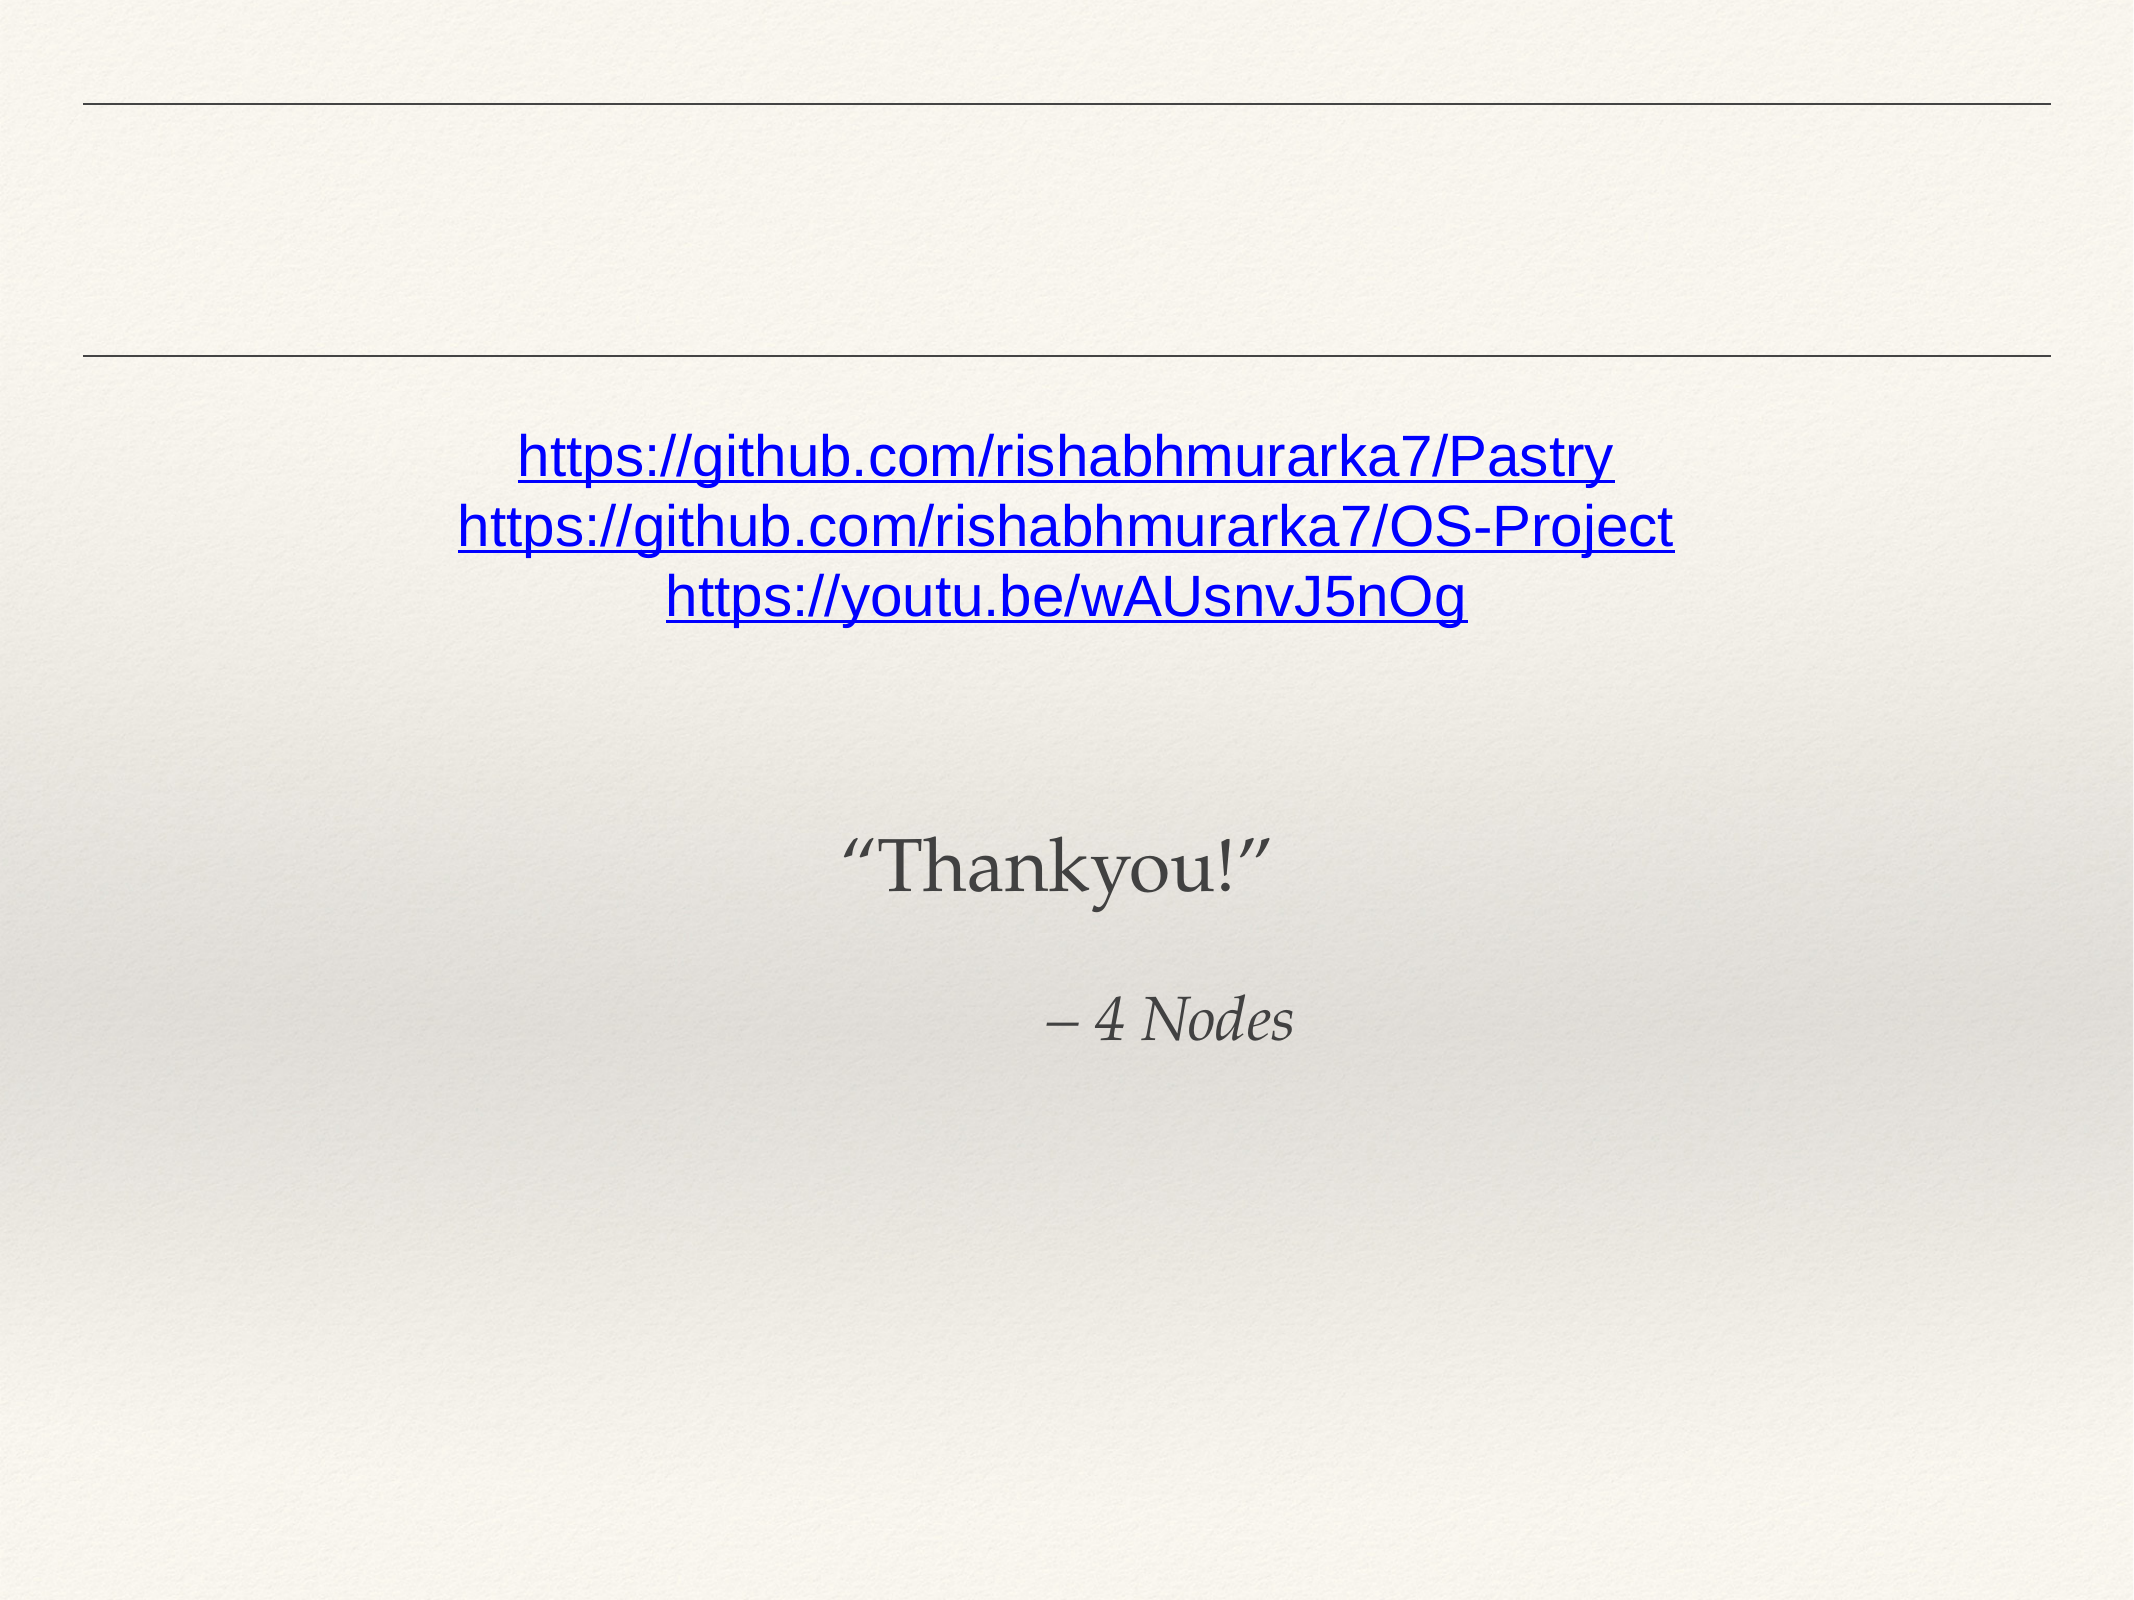

https://github.com/rishabhmurarka7/Pastry
https://github.com/rishabhmurarka7/OS-Project
https://youtu.be/wAUsnvJ5nOg
“Thankyou!”
– 4 Nodes